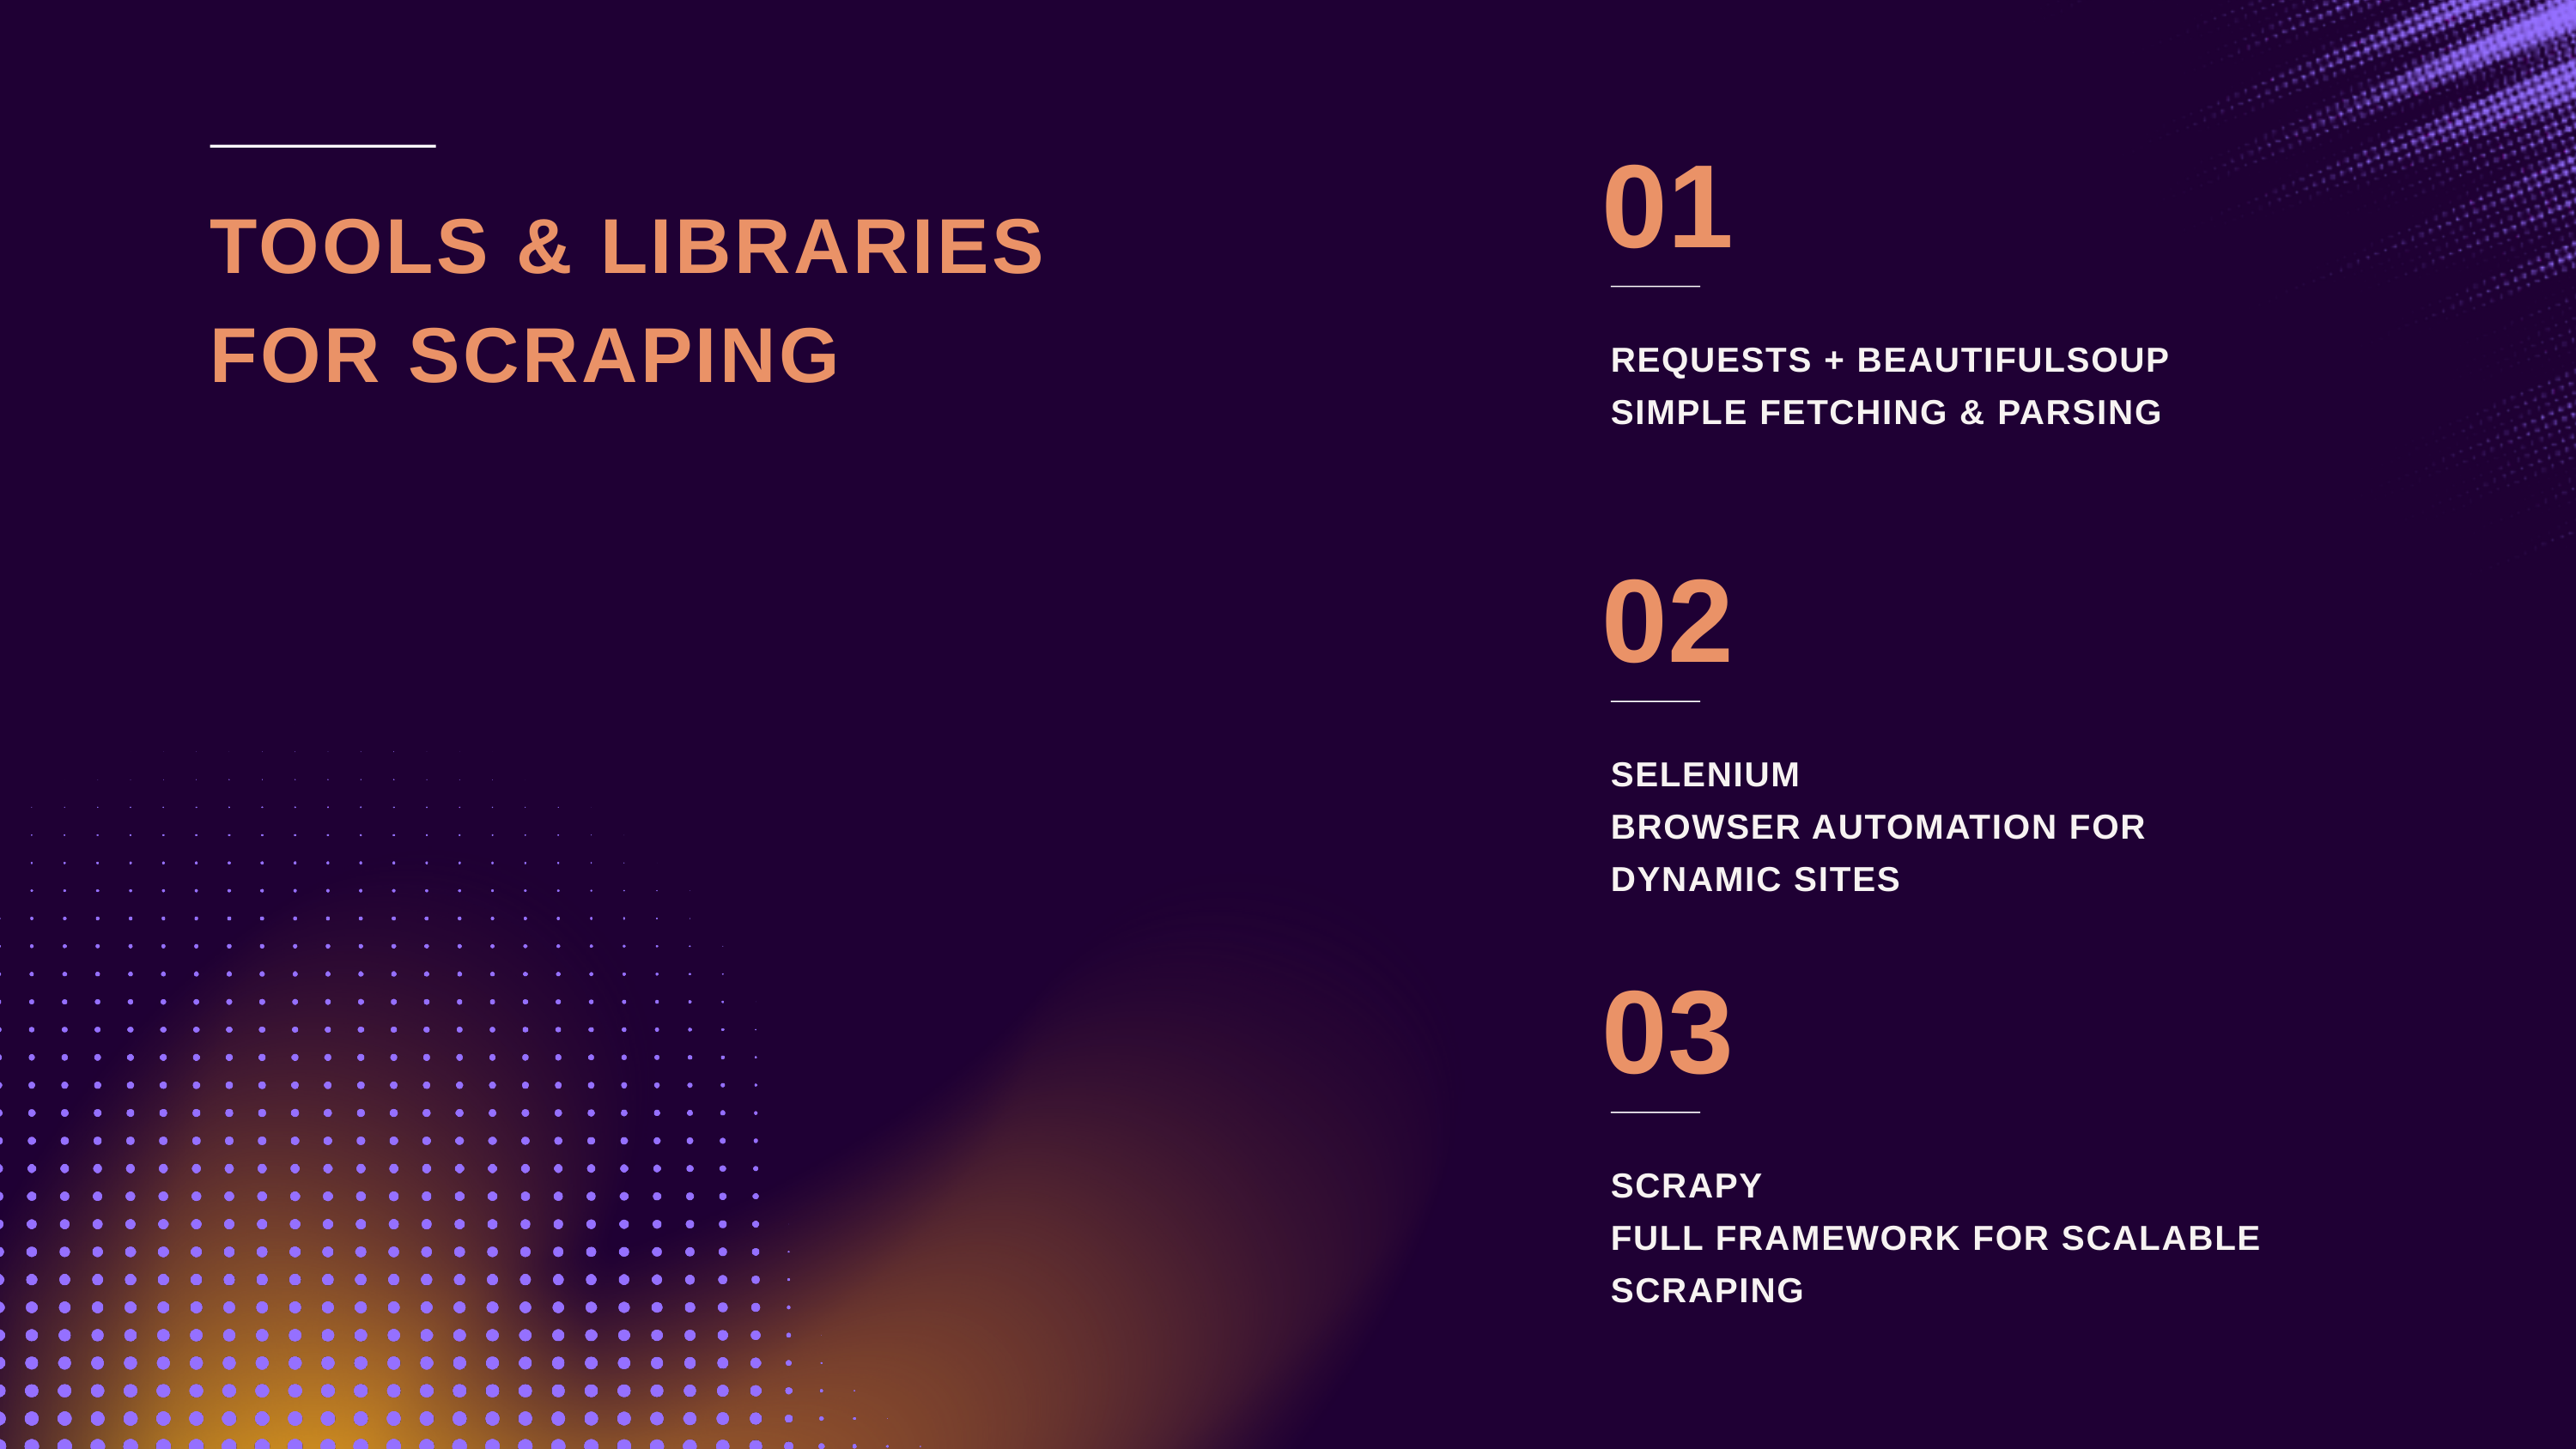

01

TOOLS & LIBRARIES FOR SCRAPING

REQUESTS + BEAUTIFULSOUP SIMPLE FETCHING & PARSING

02

SELENIUM
BROWSER AUTOMATION FOR DYNAMIC SITES

03

SCRAPY
FULL FRAMEWORK FOR SCALABLE SCRAPING